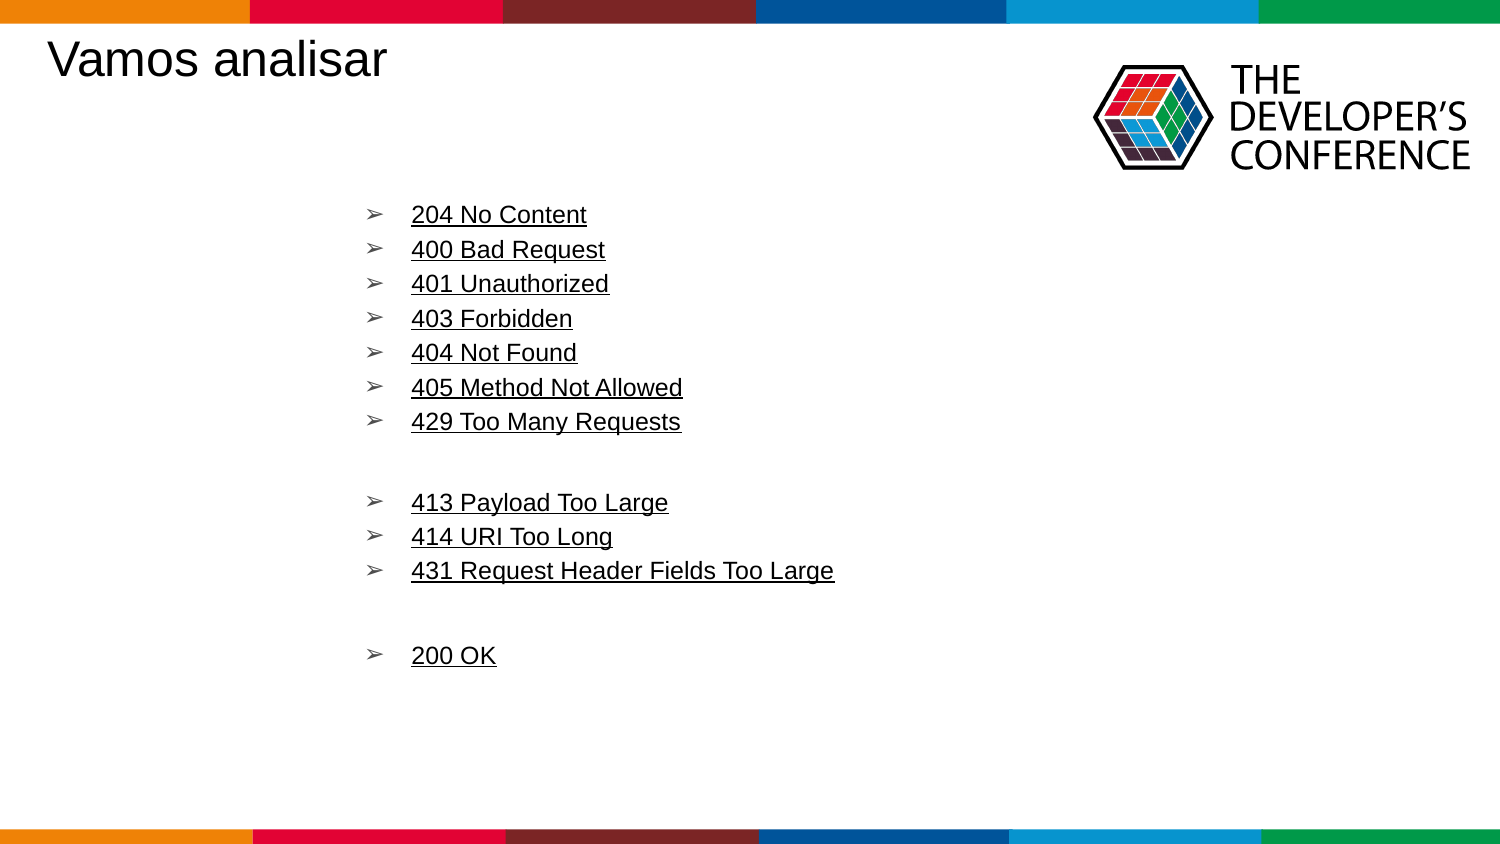

Vamos analisar
204 No Content
400 Bad Request
401 Unauthorized
403 Forbidden
404 Not Found
405 Method Not Allowed
429 Too Many Requests
413 Payload Too Large
414 URI Too Long
431 Request Header Fields Too Large
200 OK